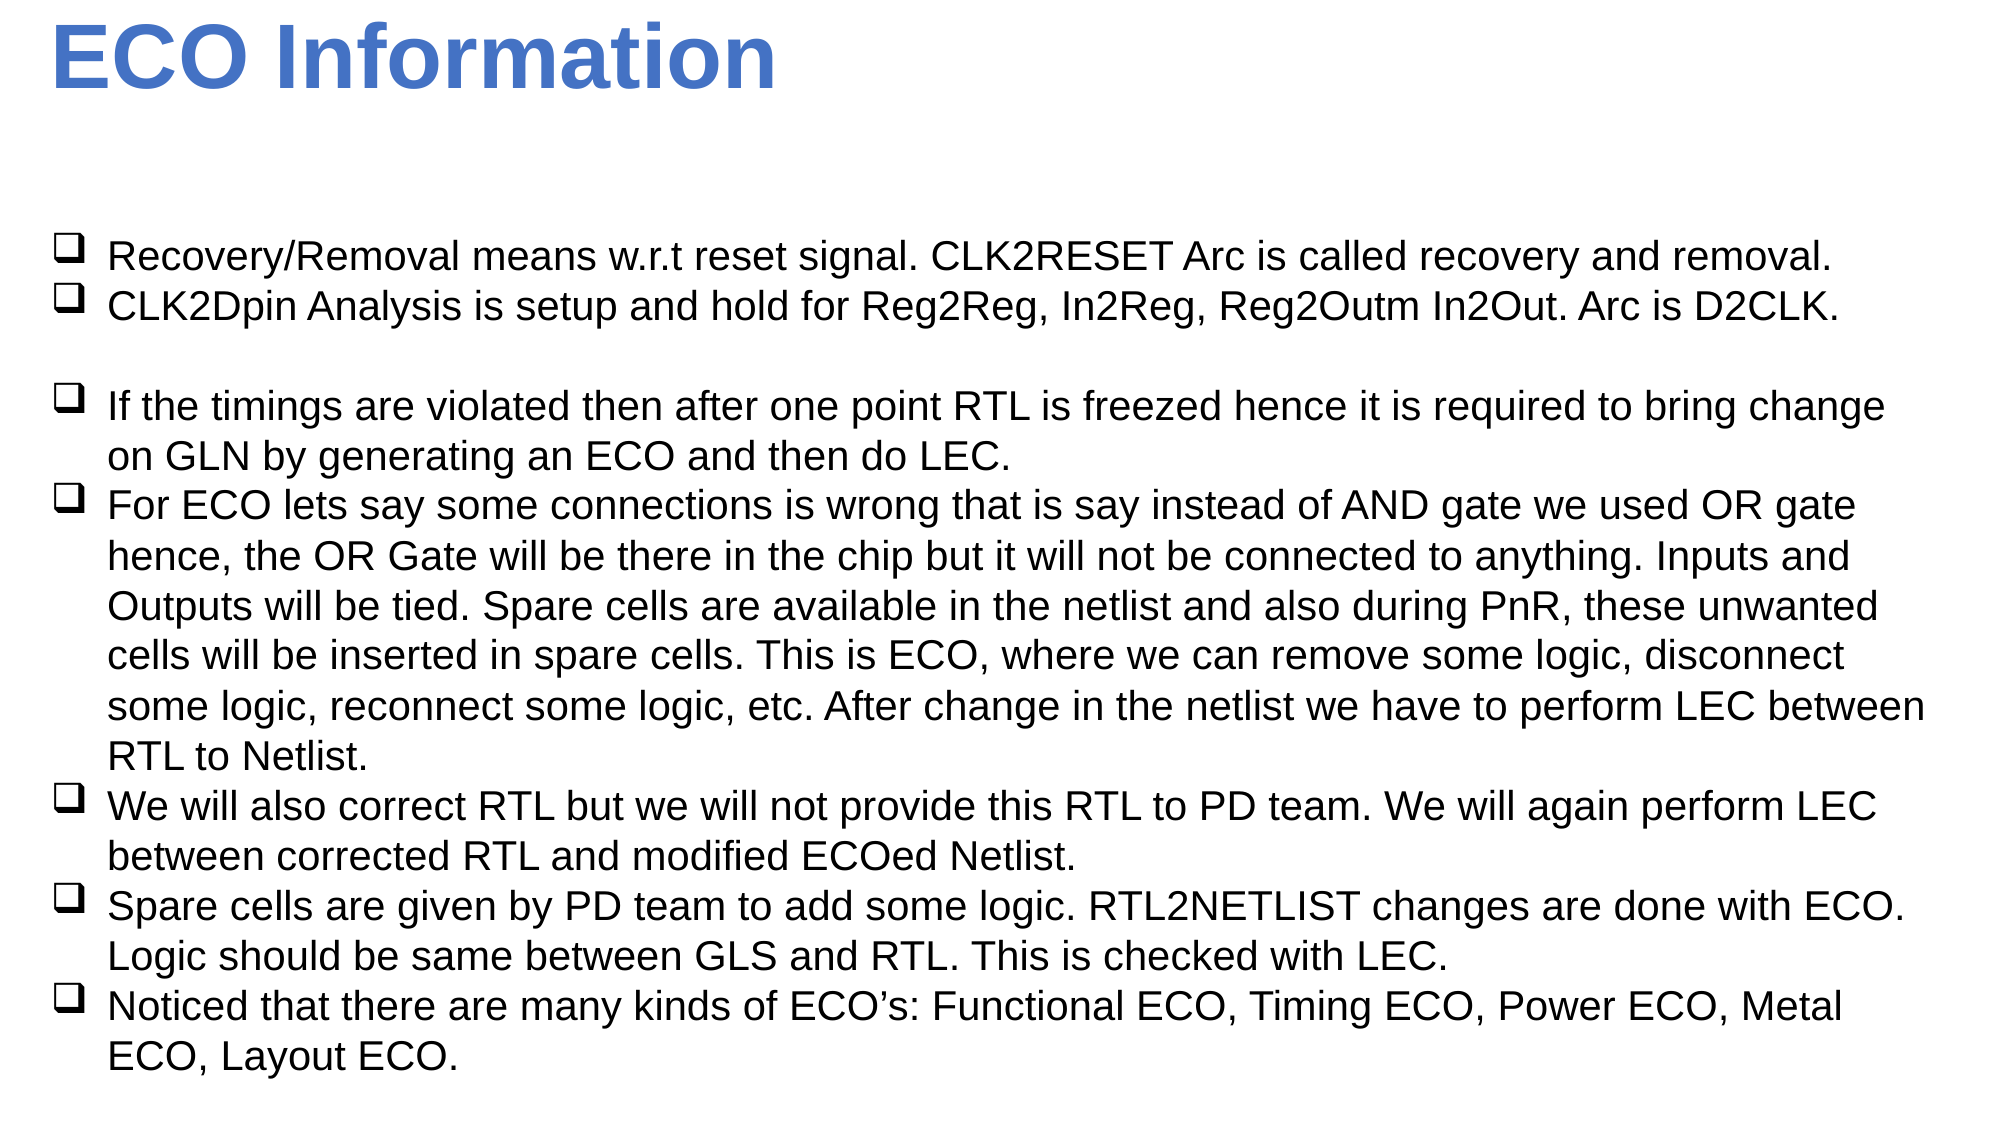

# ECO Information

Recovery/Removal means w.r.t reset signal. CLK2RESET Arc is called recovery and removal.
CLK2Dpin Analysis is setup and hold for Reg2Reg, In2Reg, Reg2Outm In2Out. Arc is D2CLK.

If the timings are violated then after one point RTL is freezed hence it is required to bring change on GLN by generating an ECO and then do LEC.
For ECO lets say some connections is wrong that is say instead of AND gate we used OR gate hence, the OR Gate will be there in the chip but it will not be connected to anything. Inputs and Outputs will be tied. Spare cells are available in the netlist and also during PnR, these unwanted cells will be inserted in spare cells. This is ECO, where we can remove some logic, disconnect some logic, reconnect some logic, etc. After change in the netlist we have to perform LEC between RTL to Netlist.
We will also correct RTL but we will not provide this RTL to PD team. We will again perform LEC between corrected RTL and modified ECOed Netlist.
Spare cells are given by PD team to add some logic. RTL2NETLIST changes are done with ECO. Logic should be same between GLS and RTL. This is checked with LEC.
Noticed that there are many kinds of ECO’s: Functional ECO, Timing ECO, Power ECO, Metal ECO, Layout ECO.